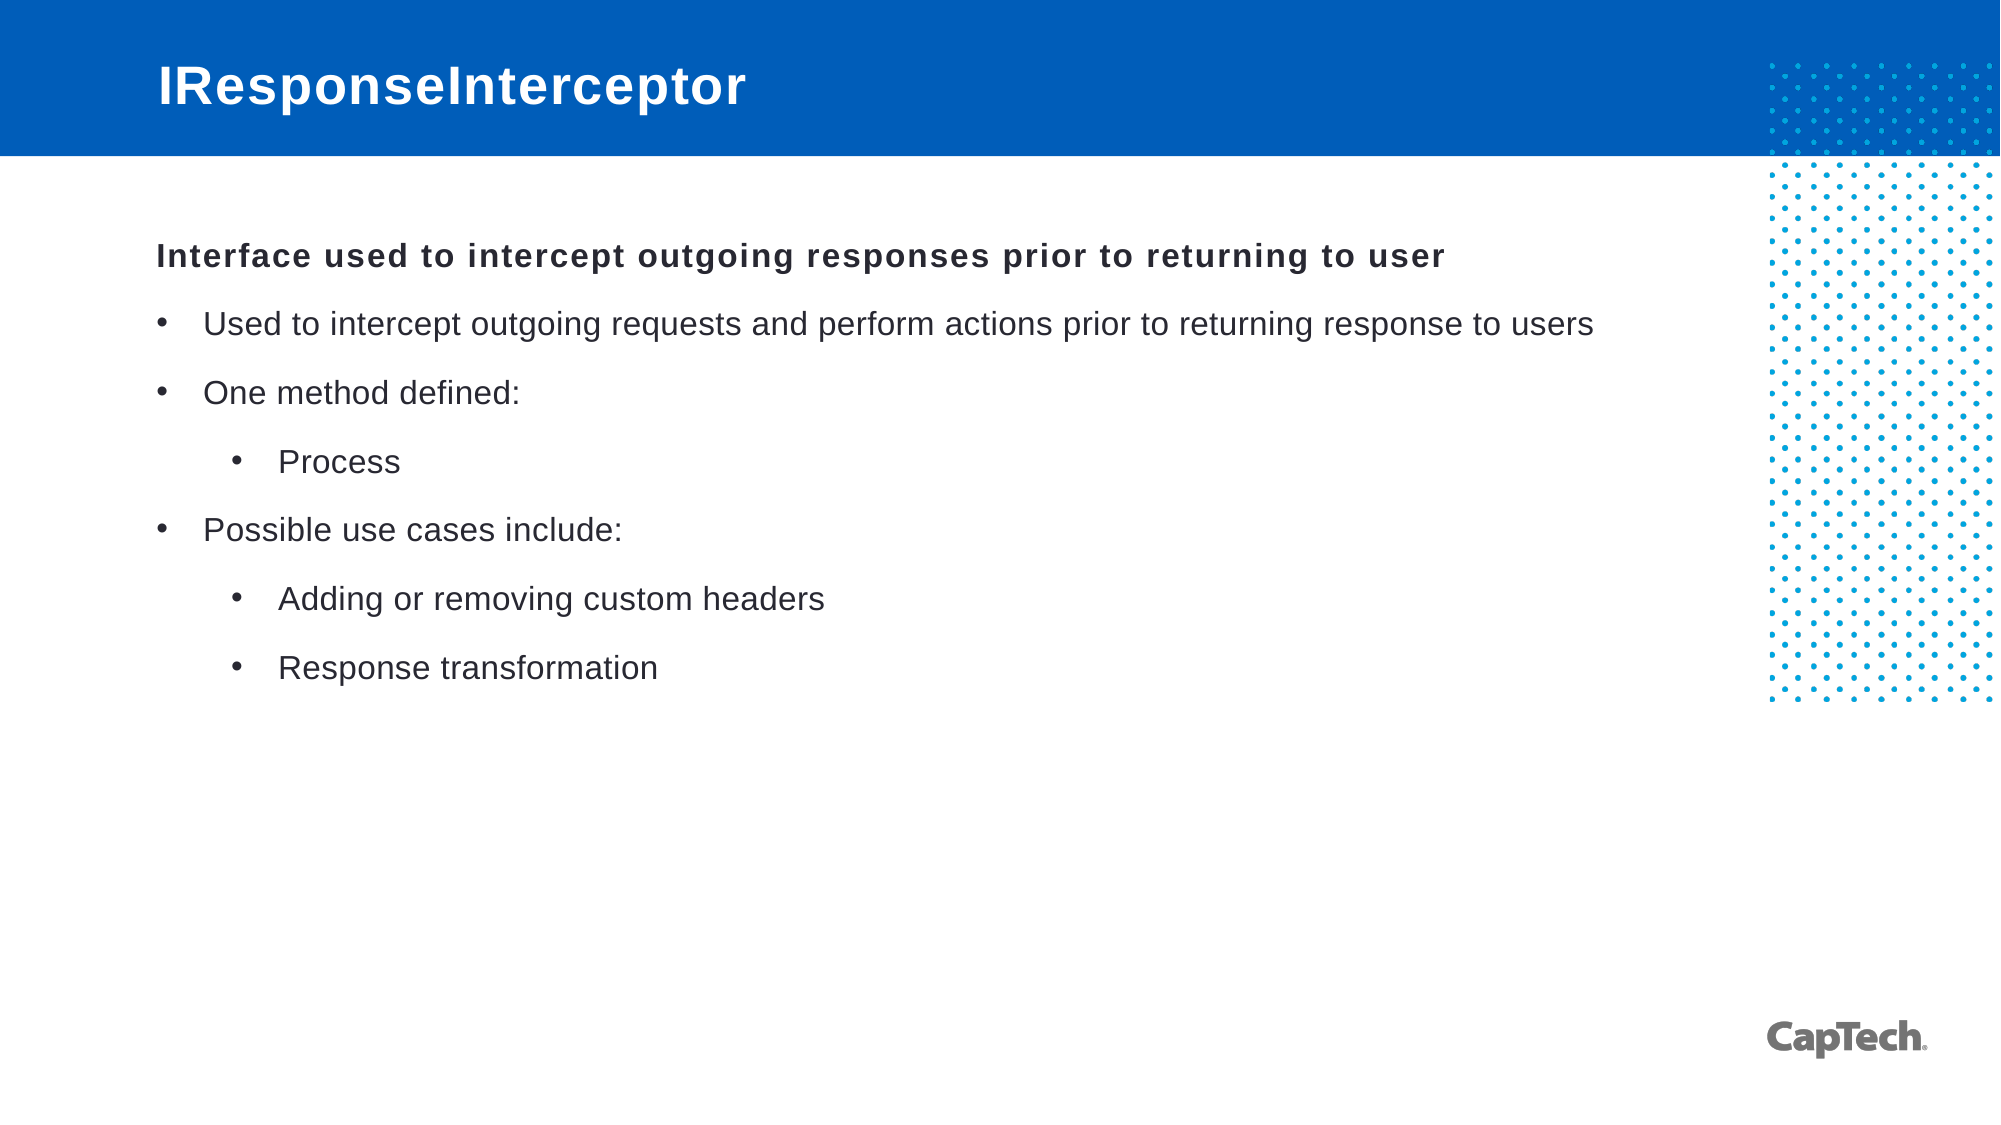

# IResponseInterceptor
Interface used to intercept outgoing responses prior to returning to user
Used to intercept outgoing requests and perform actions prior to returning response to users
One method defined:
Process
Possible use cases include:
Adding or removing custom headers
Response transformation